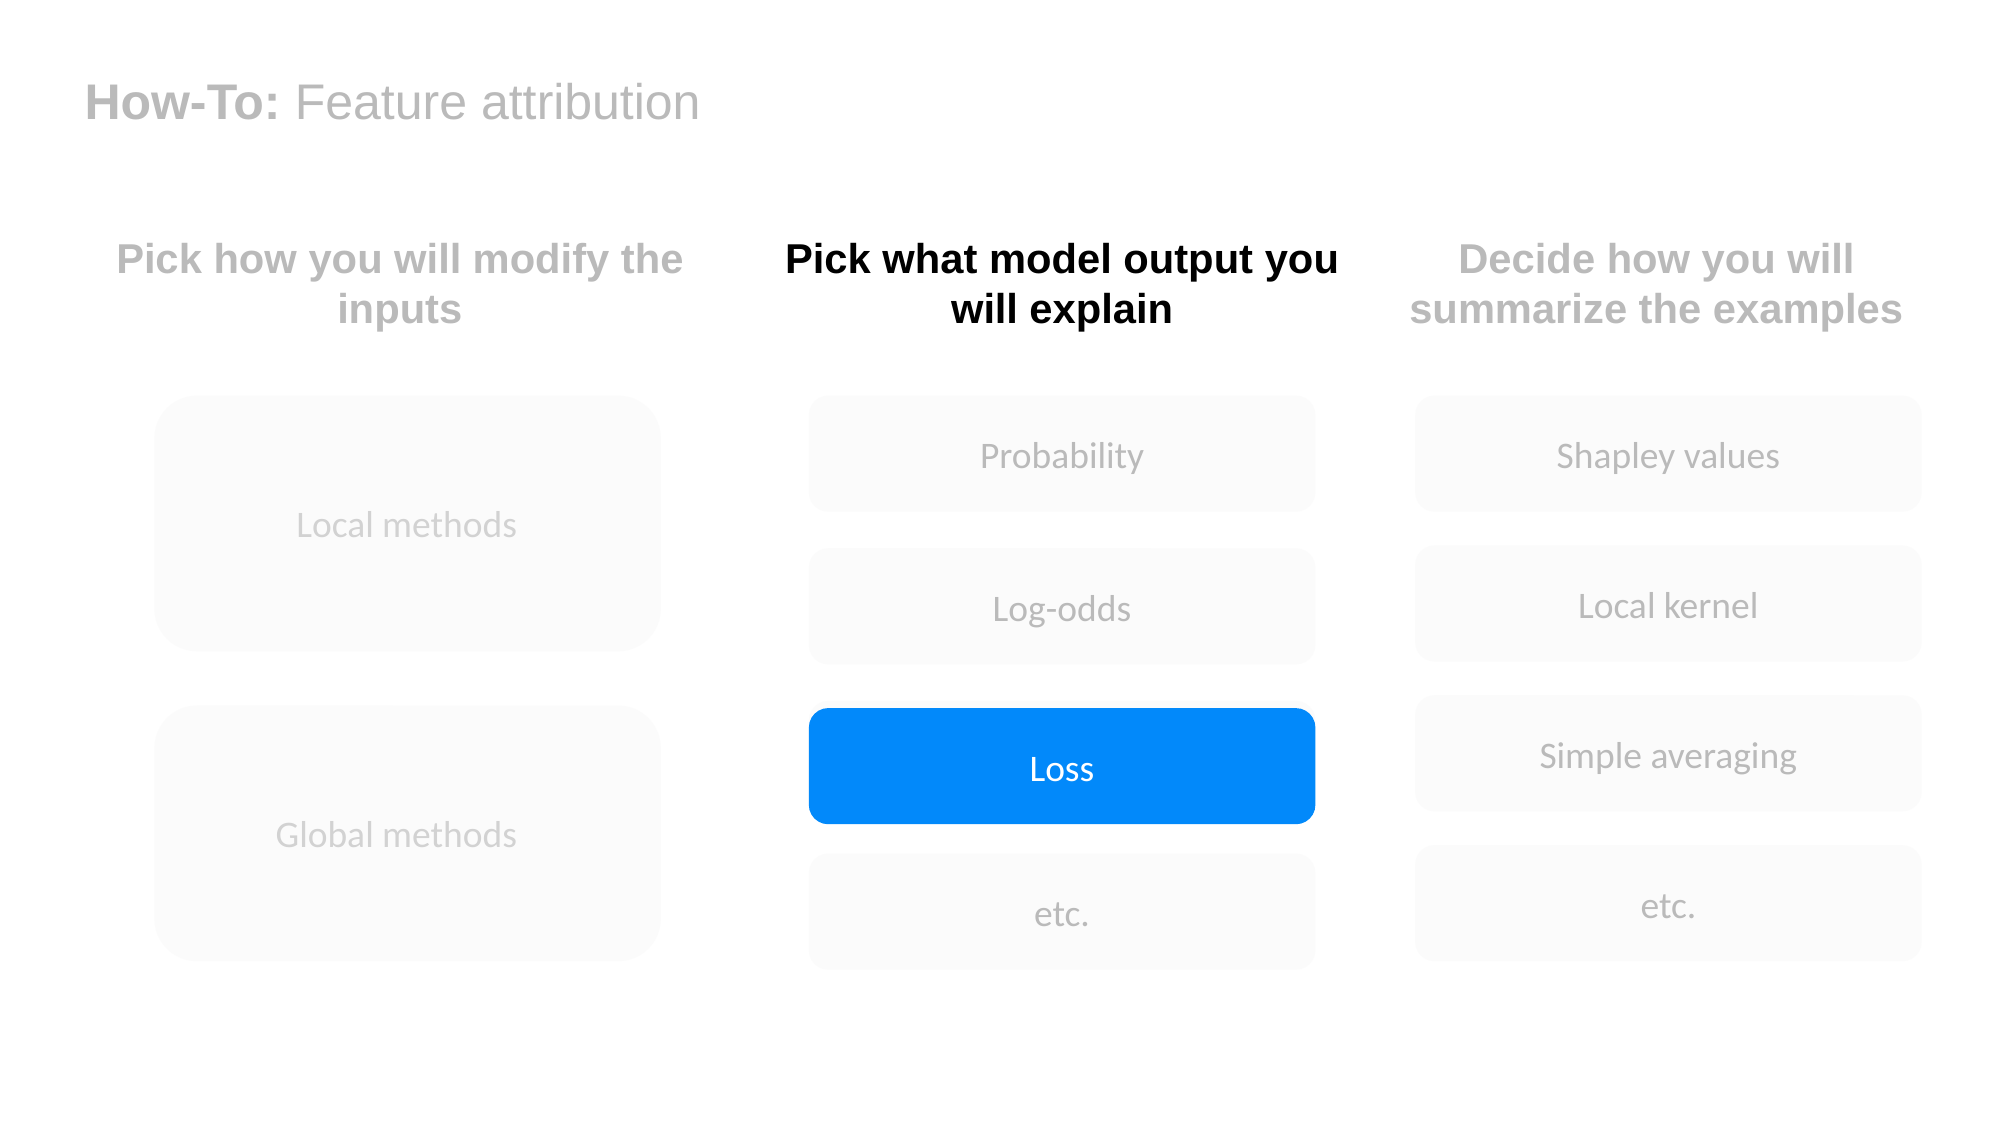

How-To: Feature attribution
Pick how you will modify the inputs
Pick what model output you will explain
Decide how you will summarize the examples
Probability
Shapley values

Local methods
Local kernel
Log-odds
Simple averaging
Loss

Loss
Global methods
etc.
etc.